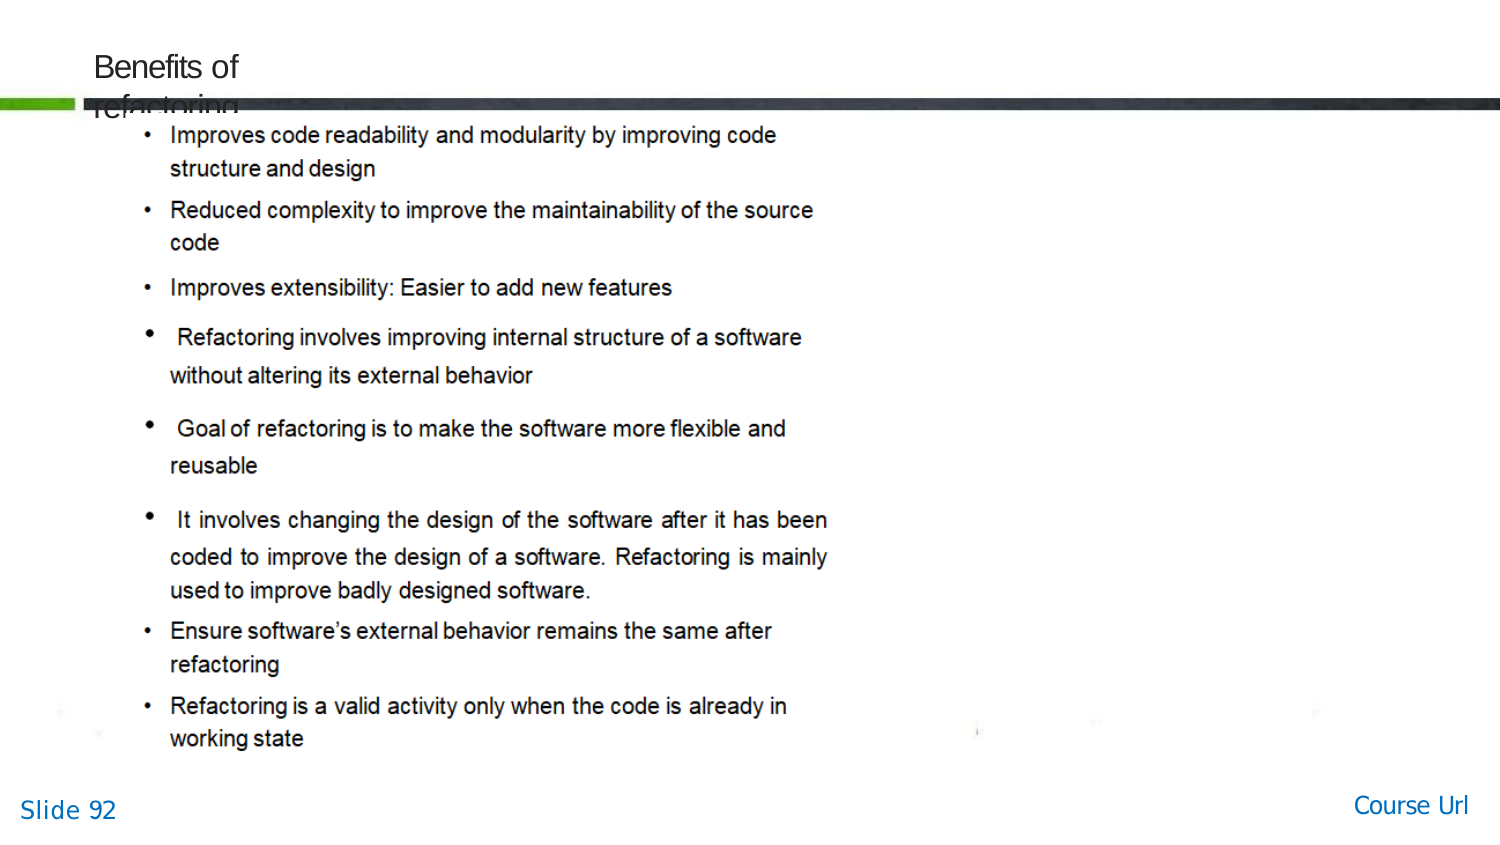

Benefits of refactoring

Course Url
Slide 92